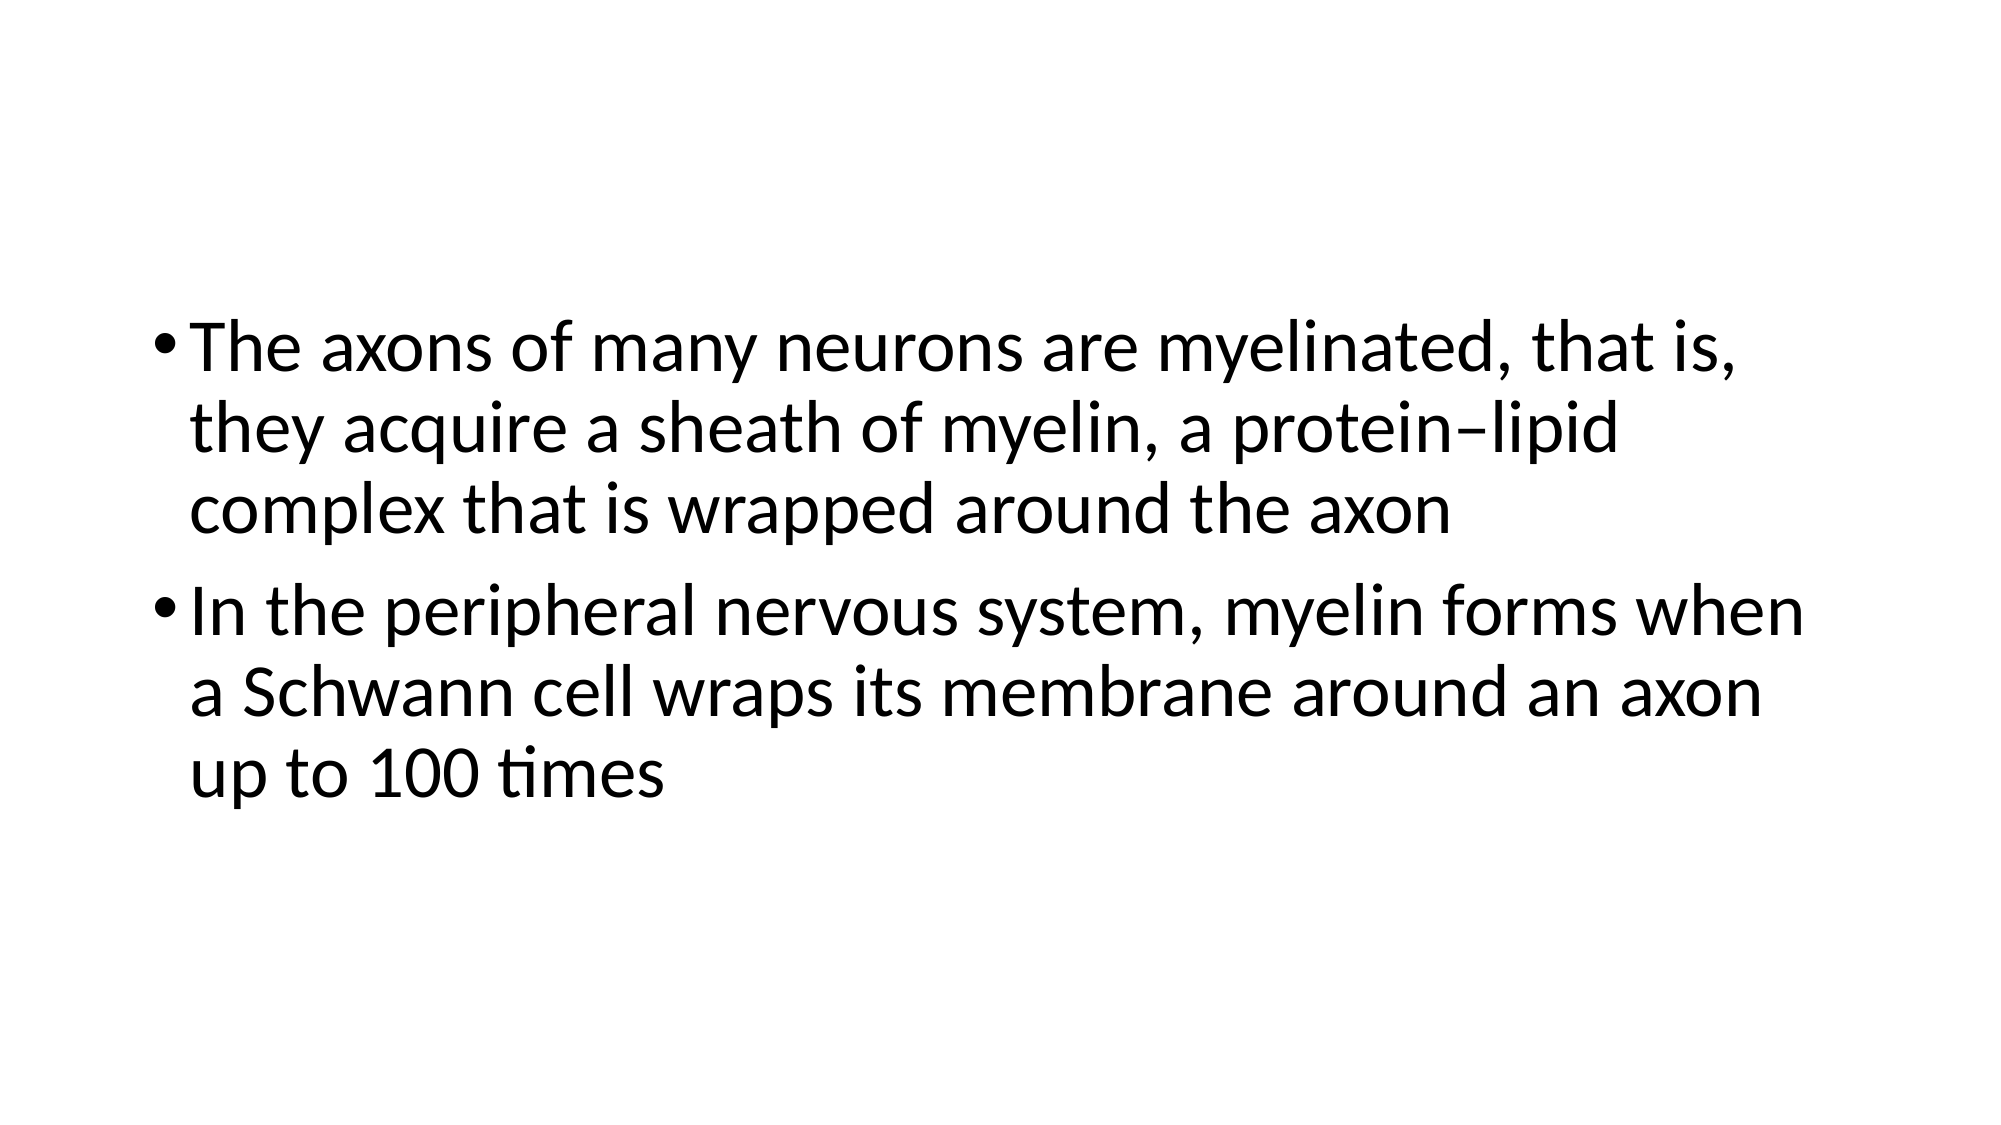

#
The axons of many neurons are myelinated, that is, they acquire a sheath of myelin, a protein–lipid complex that is wrapped around the axon
In the peripheral nervous system, myelin forms when a Schwann cell wraps its membrane around an axon up to 100 times